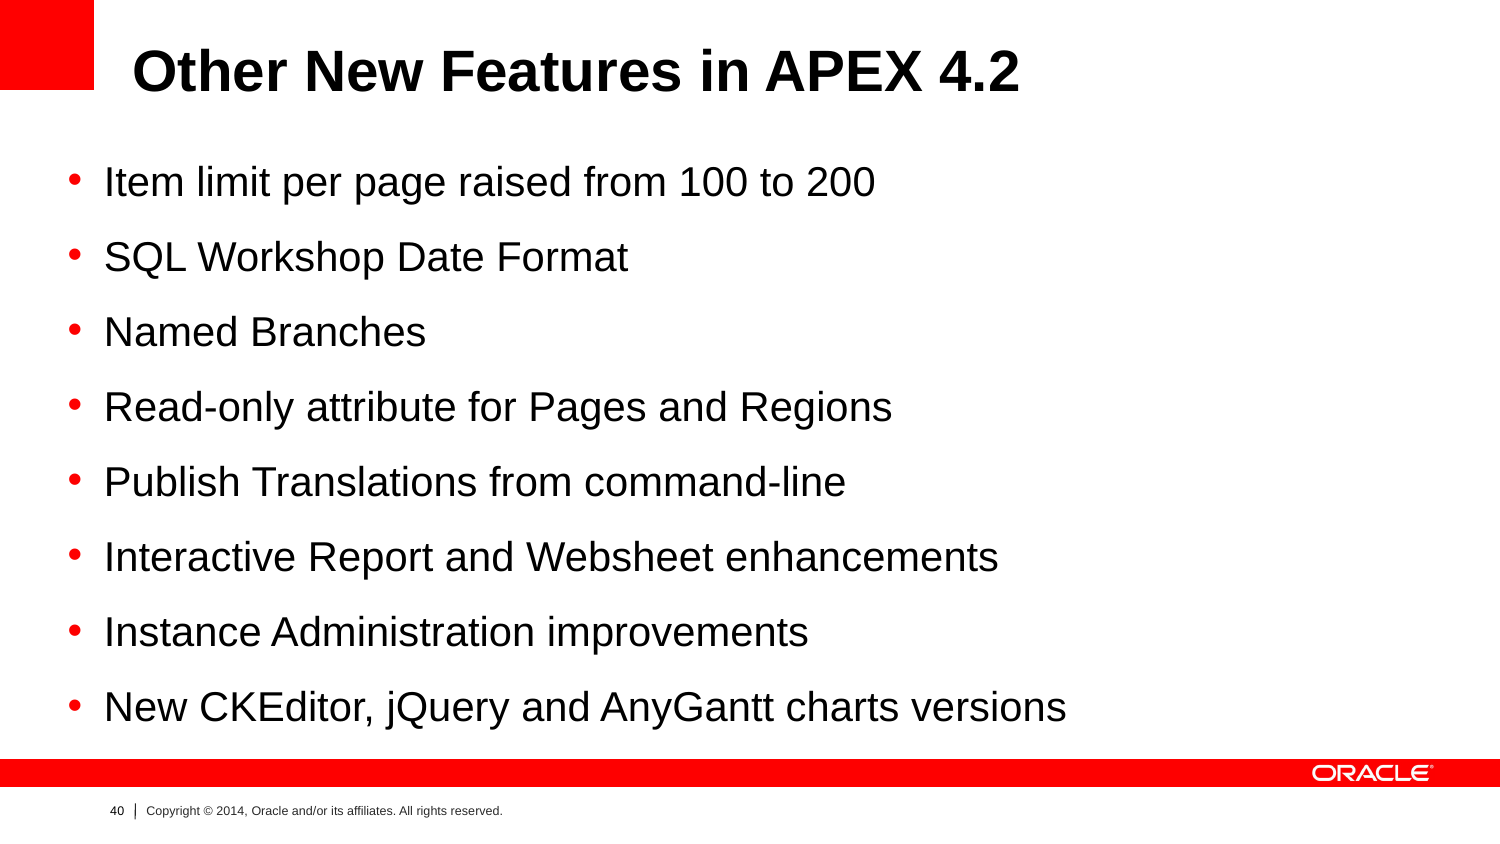

# Other New Features in APEX 4.2
Item limit per page raised from 100 to 200
SQL Workshop Date Format
Named Branches
Read-only attribute for Pages and Regions
Publish Translations from command-line
Interactive Report and Websheet enhancements
Instance Administration improvements
New CKEditor, jQuery and AnyGantt charts versions